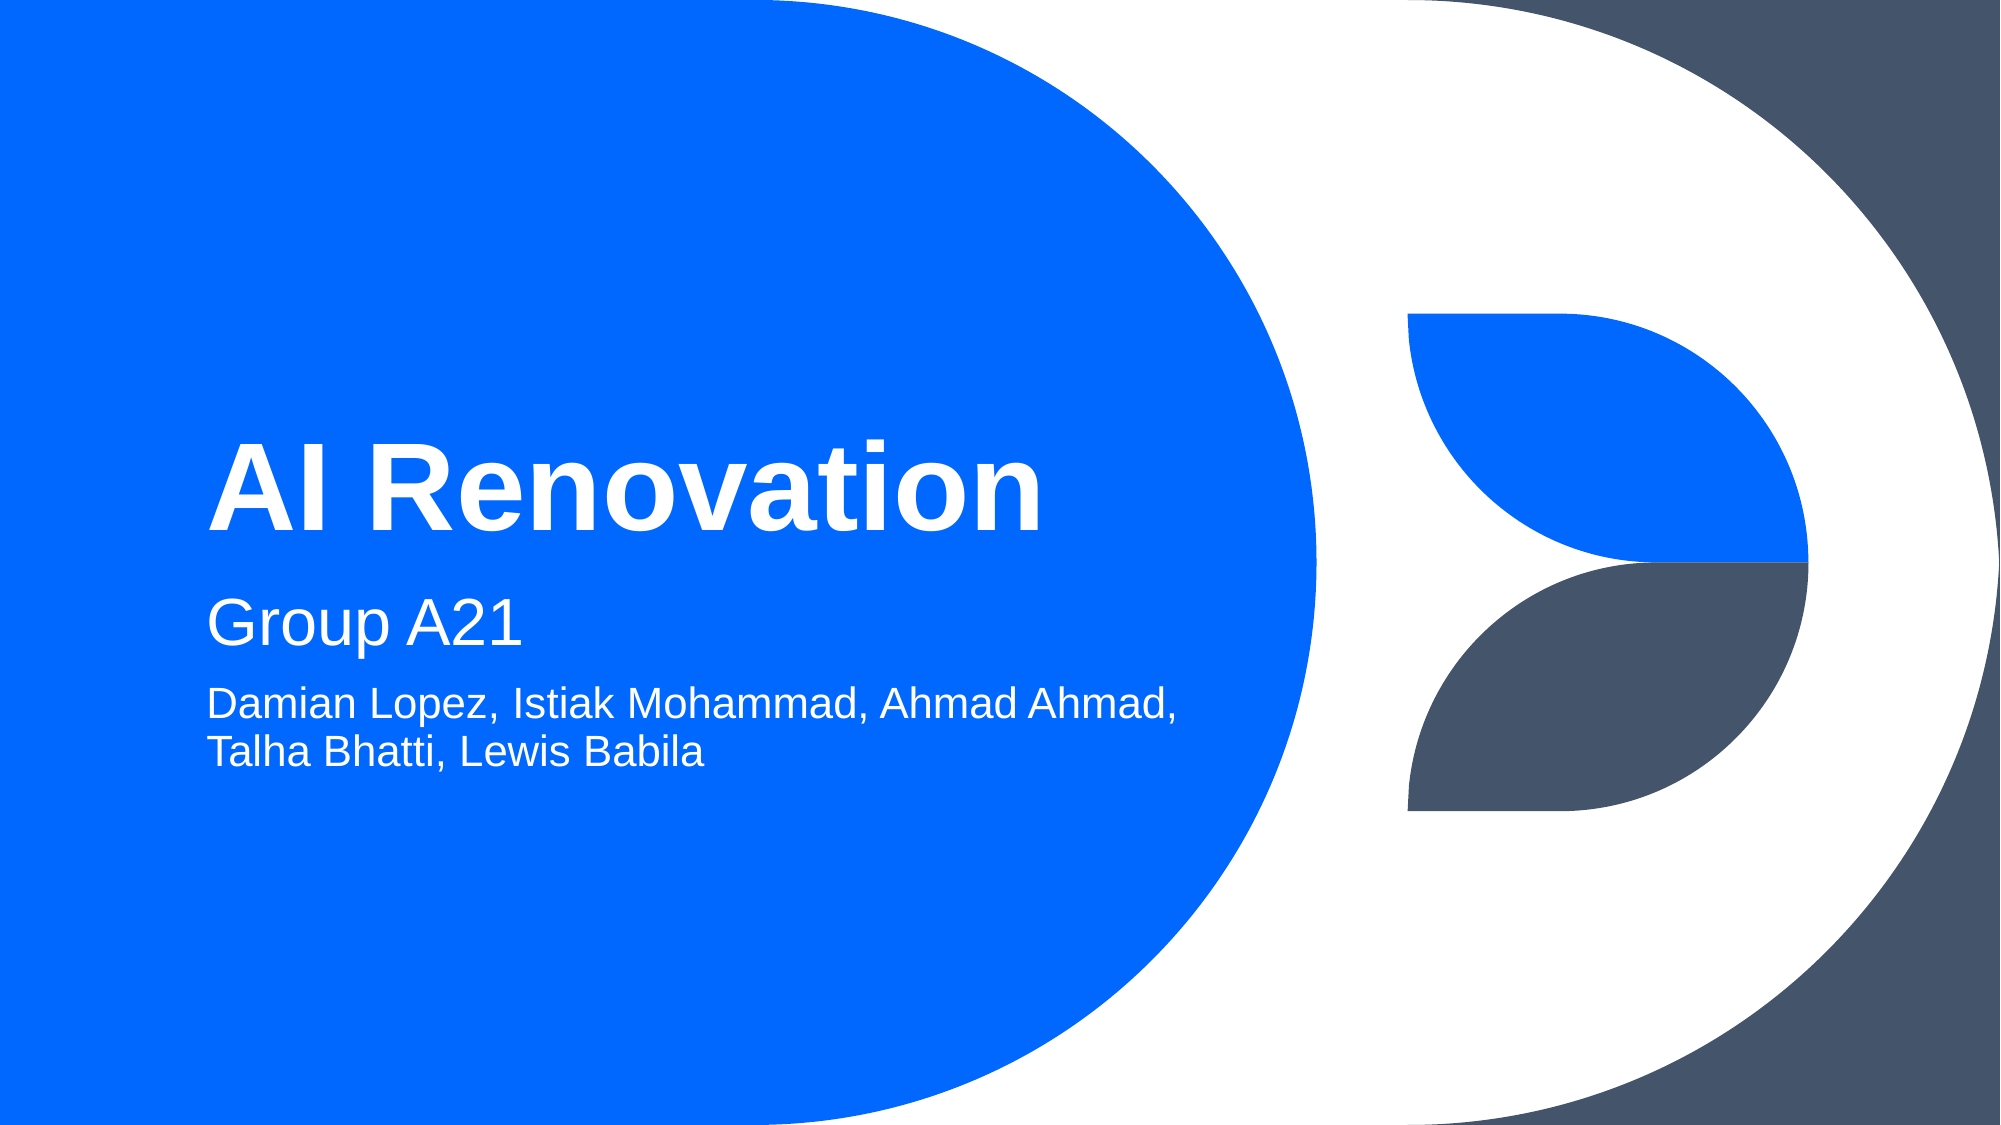

# AI Renovation
Group A21
Damian Lopez, Istiak Mohammad, Ahmad Ahmad, Talha Bhatti, Lewis Babila